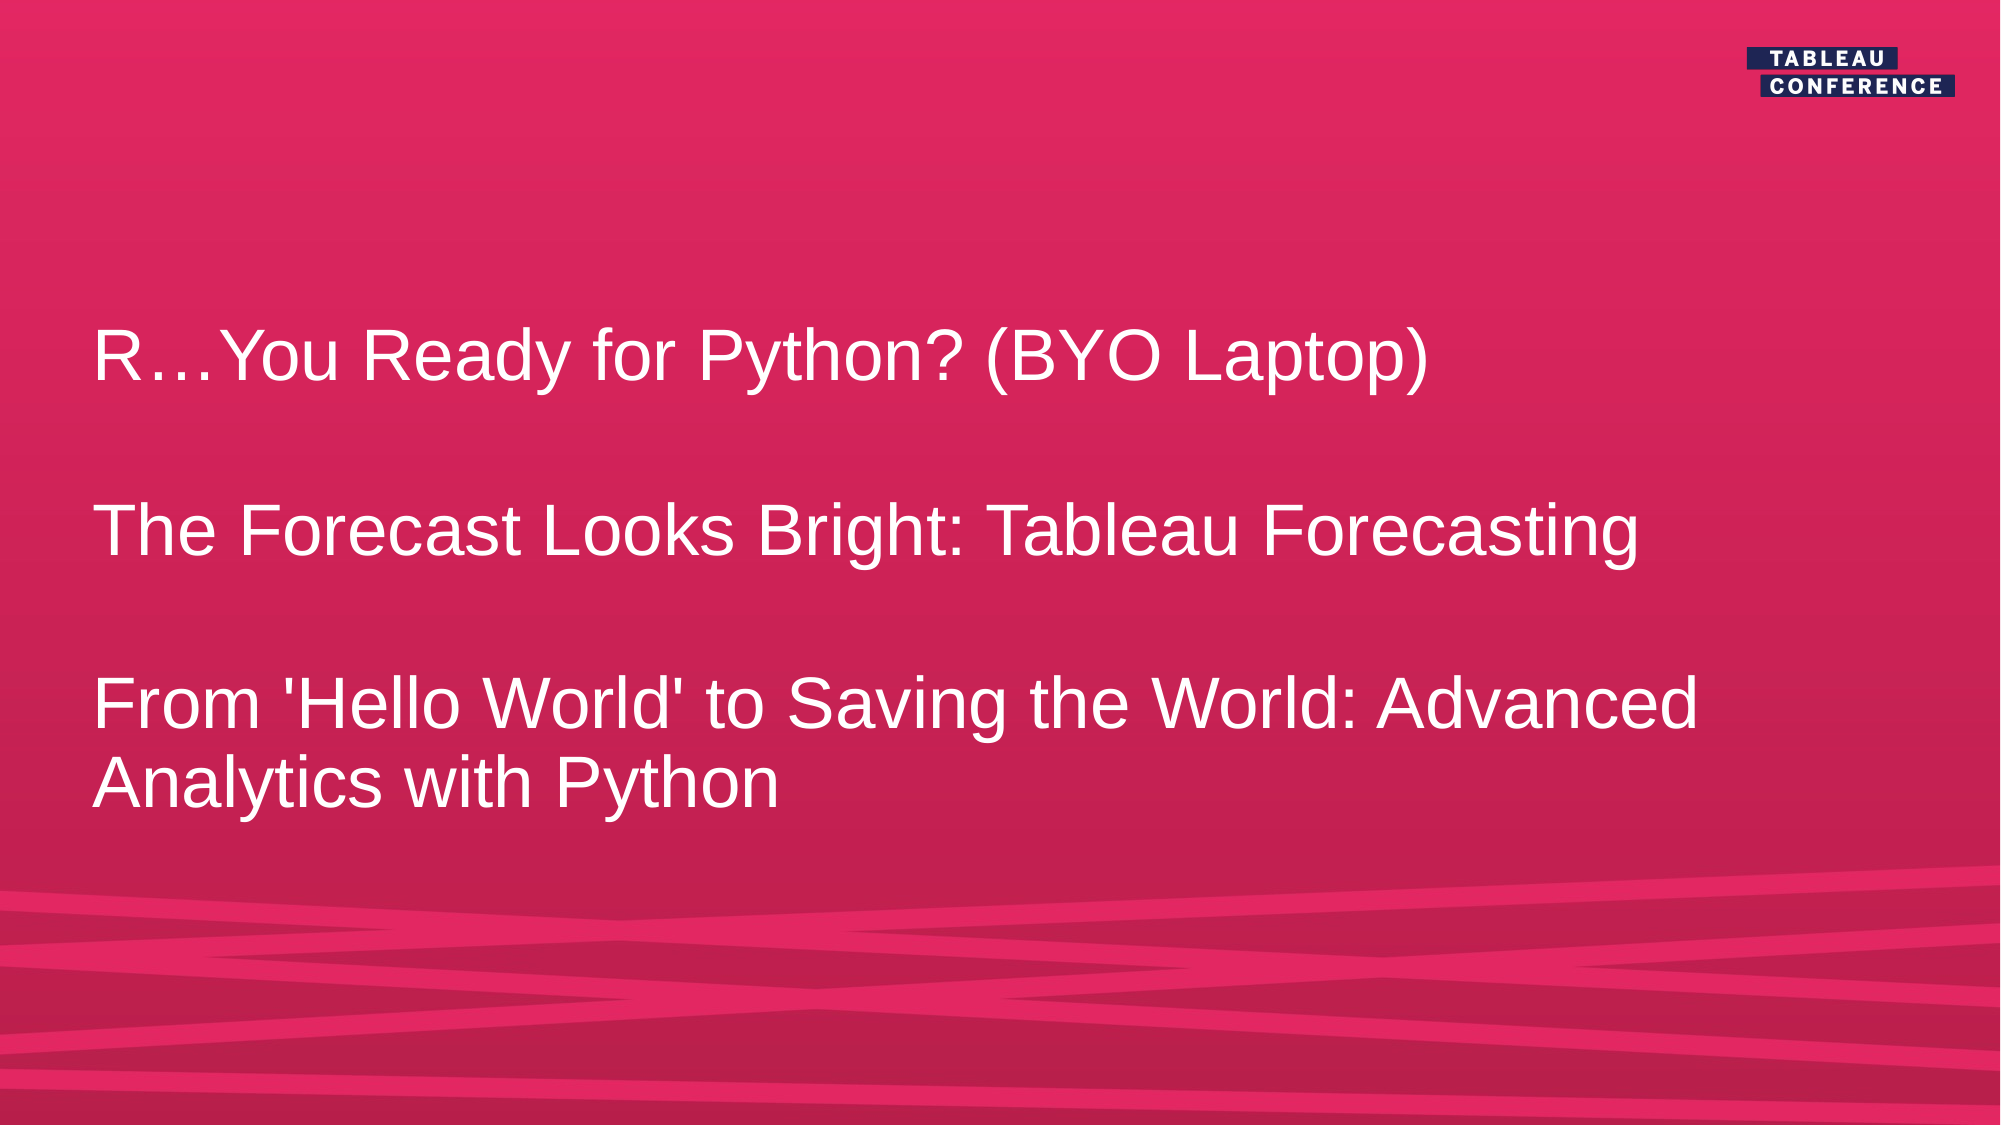

# R…You Ready for Python? (BYO Laptop)
The Forecast Looks Bright: Tableau Forecasting
From 'Hello World' to Saving the World: Advanced Analytics with Python